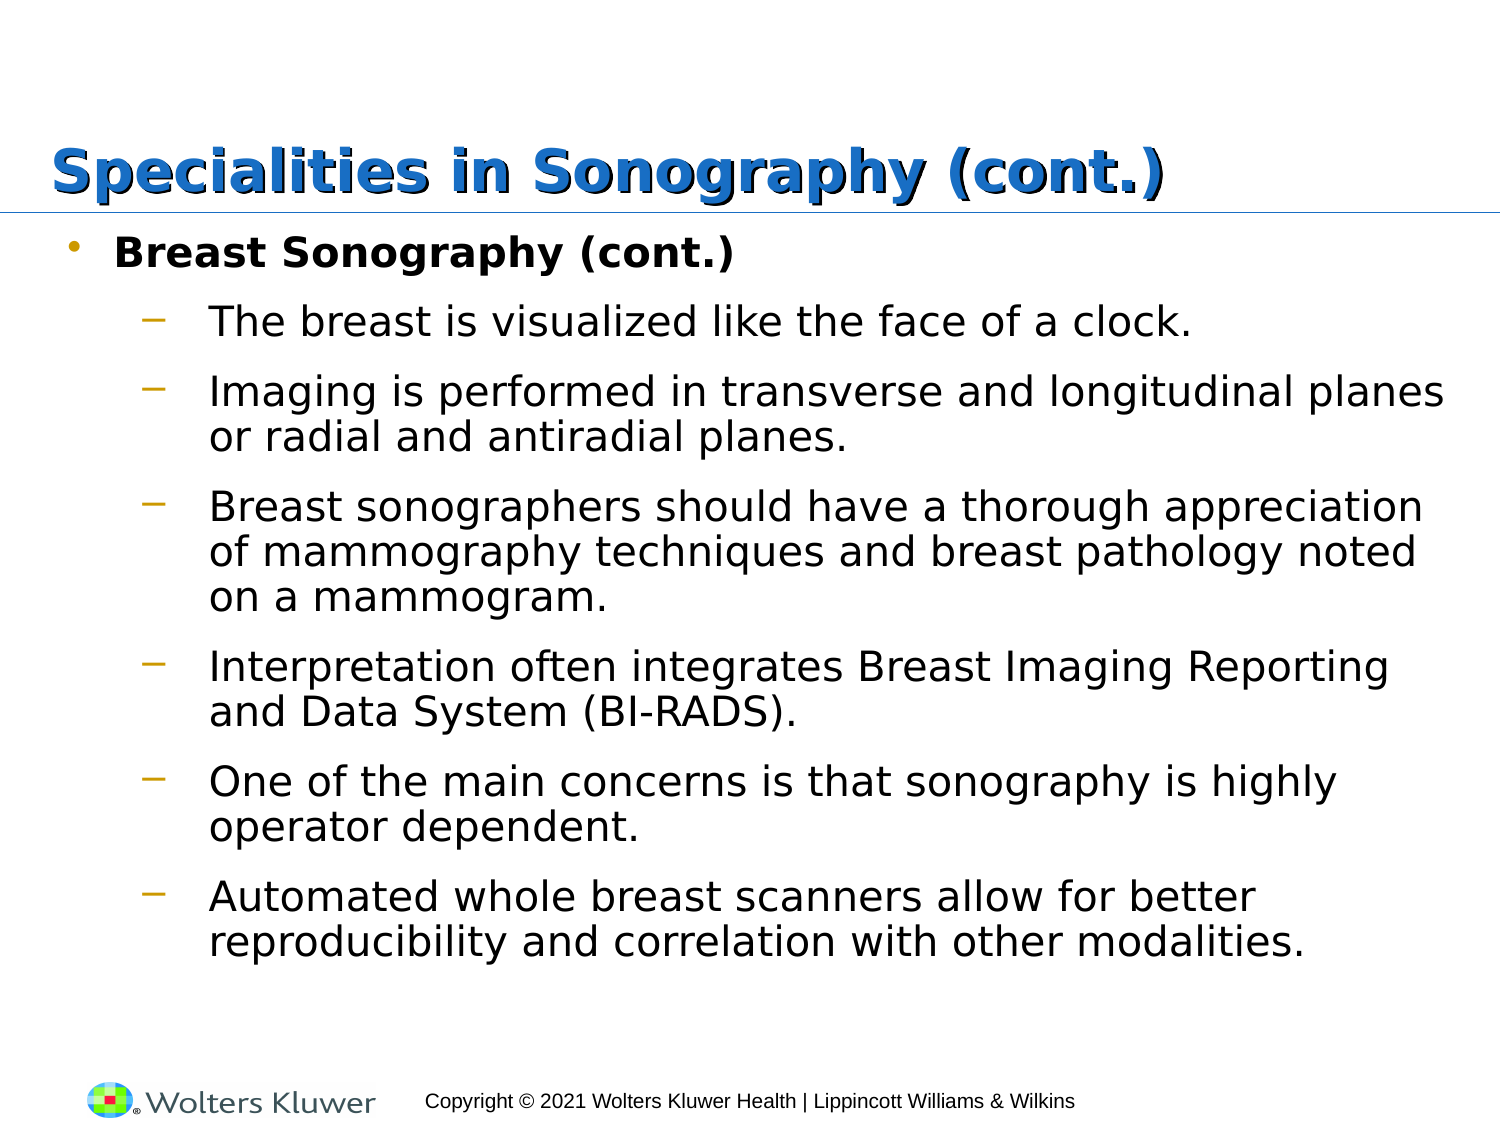

# Specialities in Sonography (cont.)
Breast Sonography (cont.)
The breast is visualized like the face of a clock.
Imaging is performed in transverse and longitudinal planes or radial and antiradial planes.
Breast sonographers should have a thorough appreciation of mammography techniques and breast pathology noted on a mammogram.
Interpretation often integrates Breast Imaging Reporting and Data System (BI-RADS).
One of the main concerns is that sonography is highly operator dependent.
Automated whole breast scanners allow for better reproducibility and correlation with other modalities.